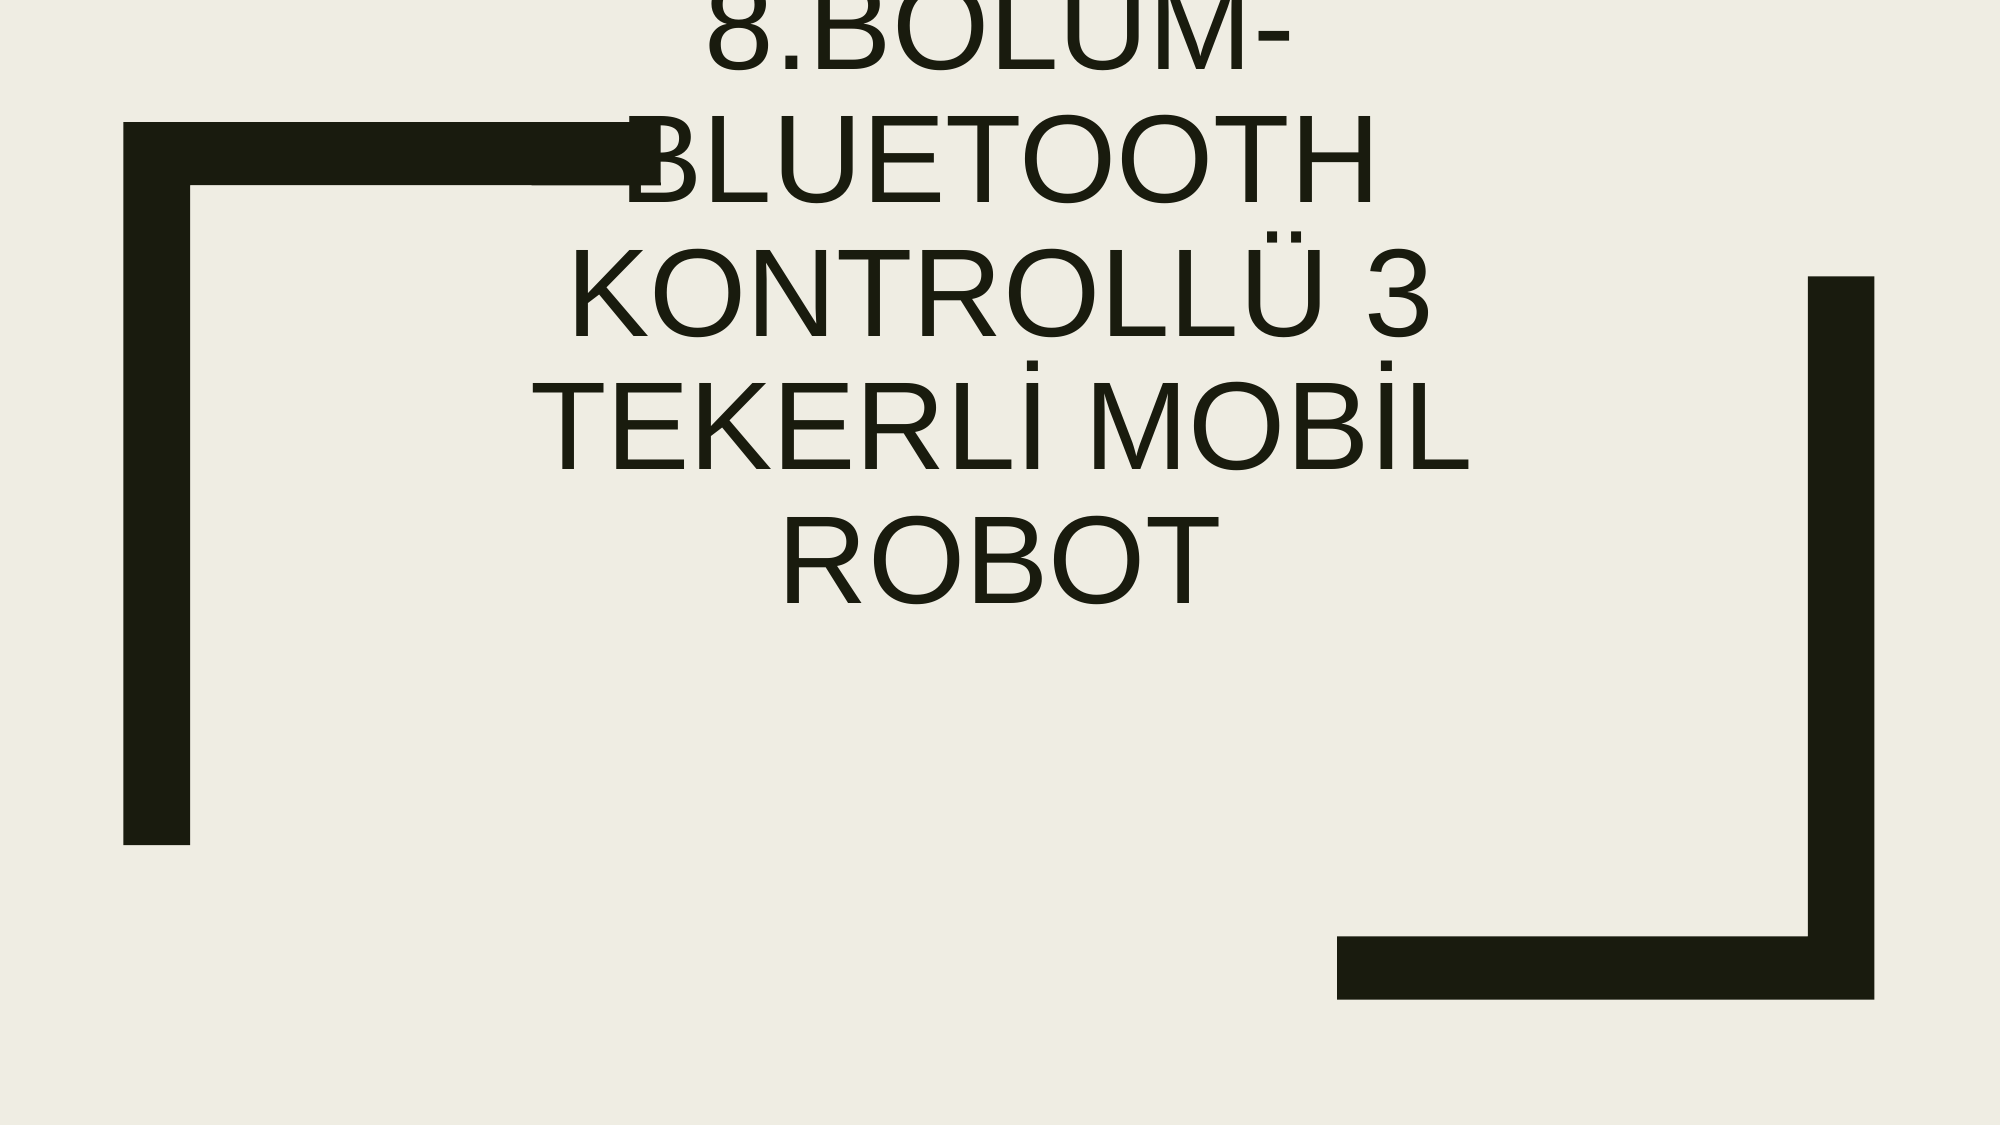

# 8.Bölüm- Bluetooth Kontrollü 3 Tekerli Mobil Robot